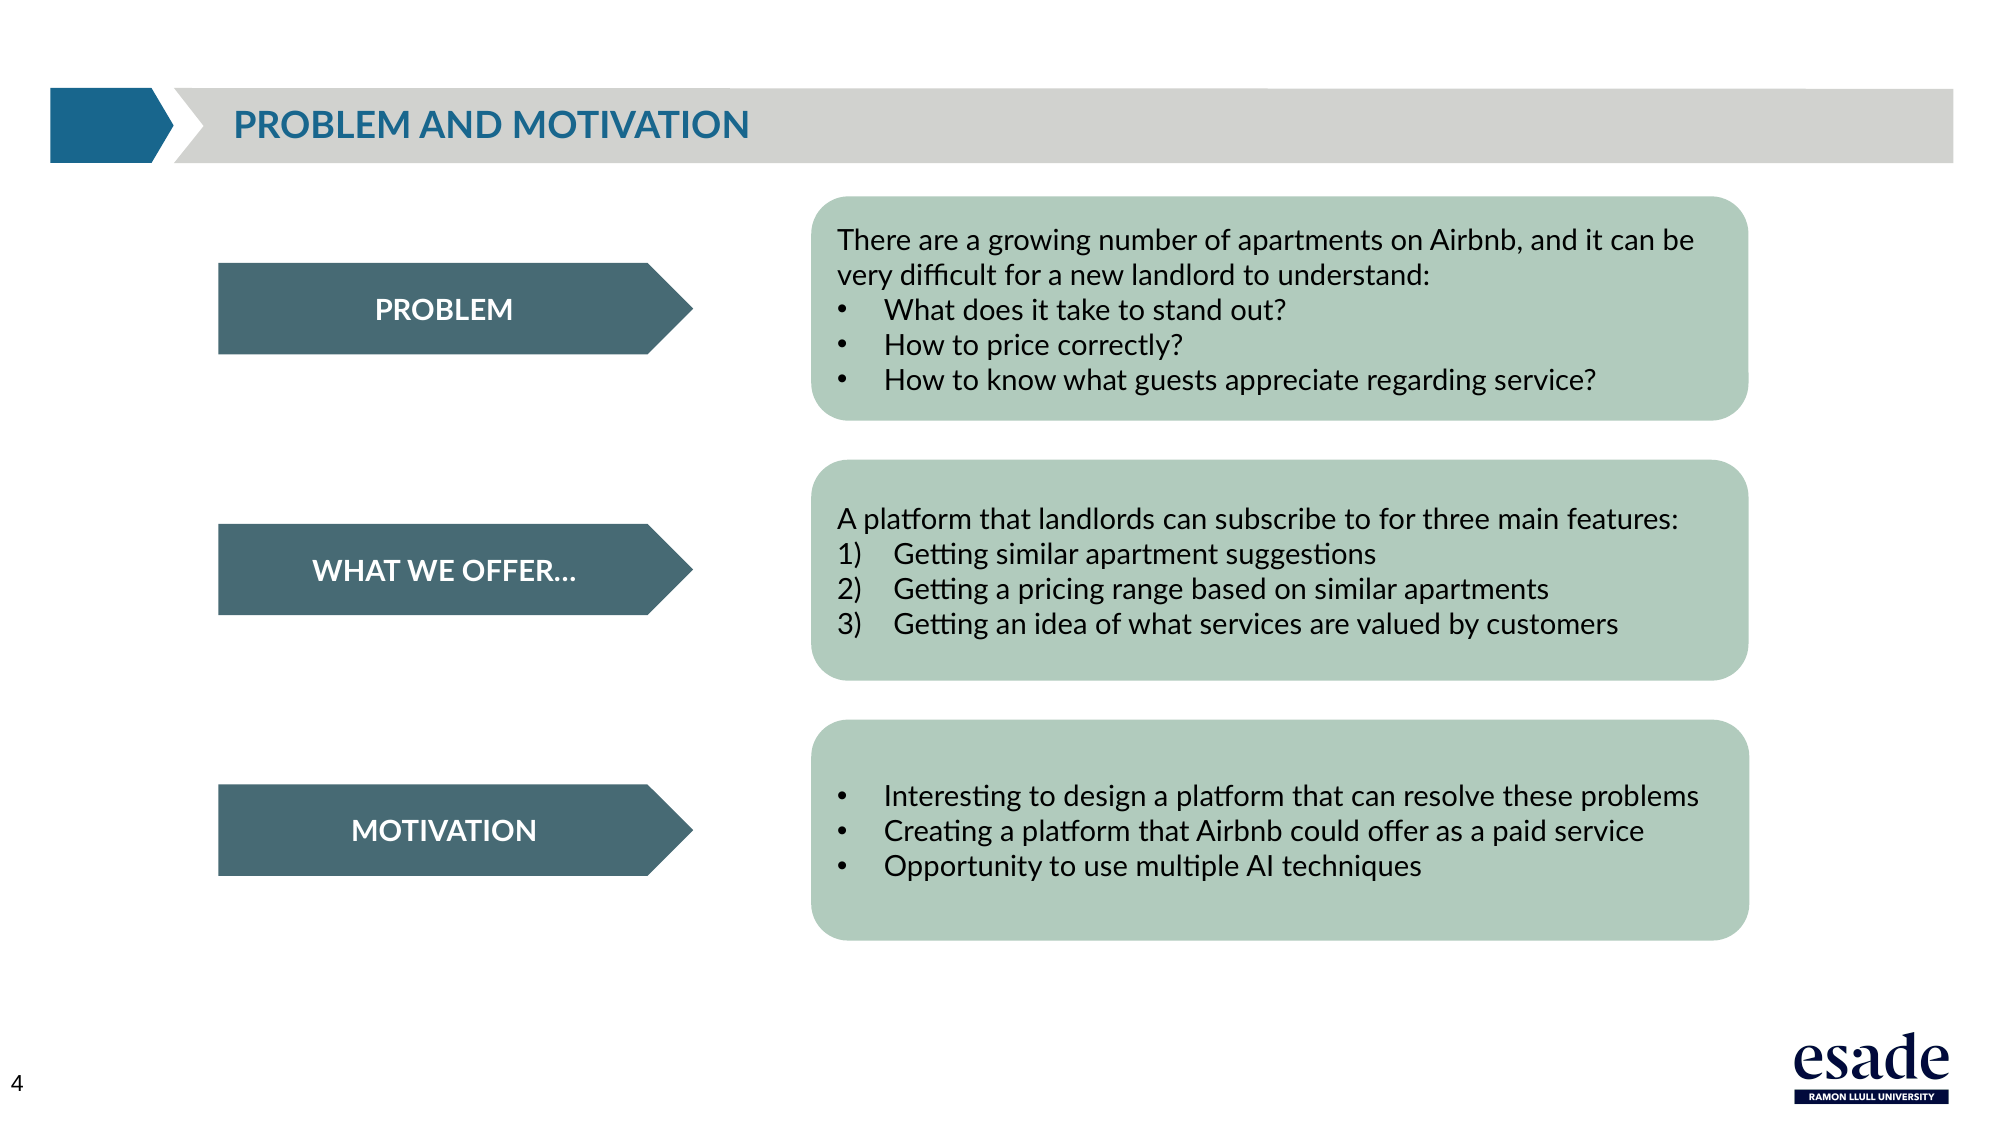

# PROBLEM AND MOTIVATION
There are a growing number of apartments on Airbnb, and it can be
very difficult for a new landlord to understand:
What does it take to stand out?
How to price correctly?
How to know what guests appreciate regarding service?
PROBLEM
A platform that landlords can subscribe to for three main features:
Getting similar apartment suggestions
Getting a pricing range based on similar apartments
Getting an idea of what services are valued by customers
WHAT WE OFFER…
Interesting to design a platform that can resolve these problems
Creating a platform that Airbnb could offer as a paid service
Opportunity to use multiple AI techniques
MOTIVATION